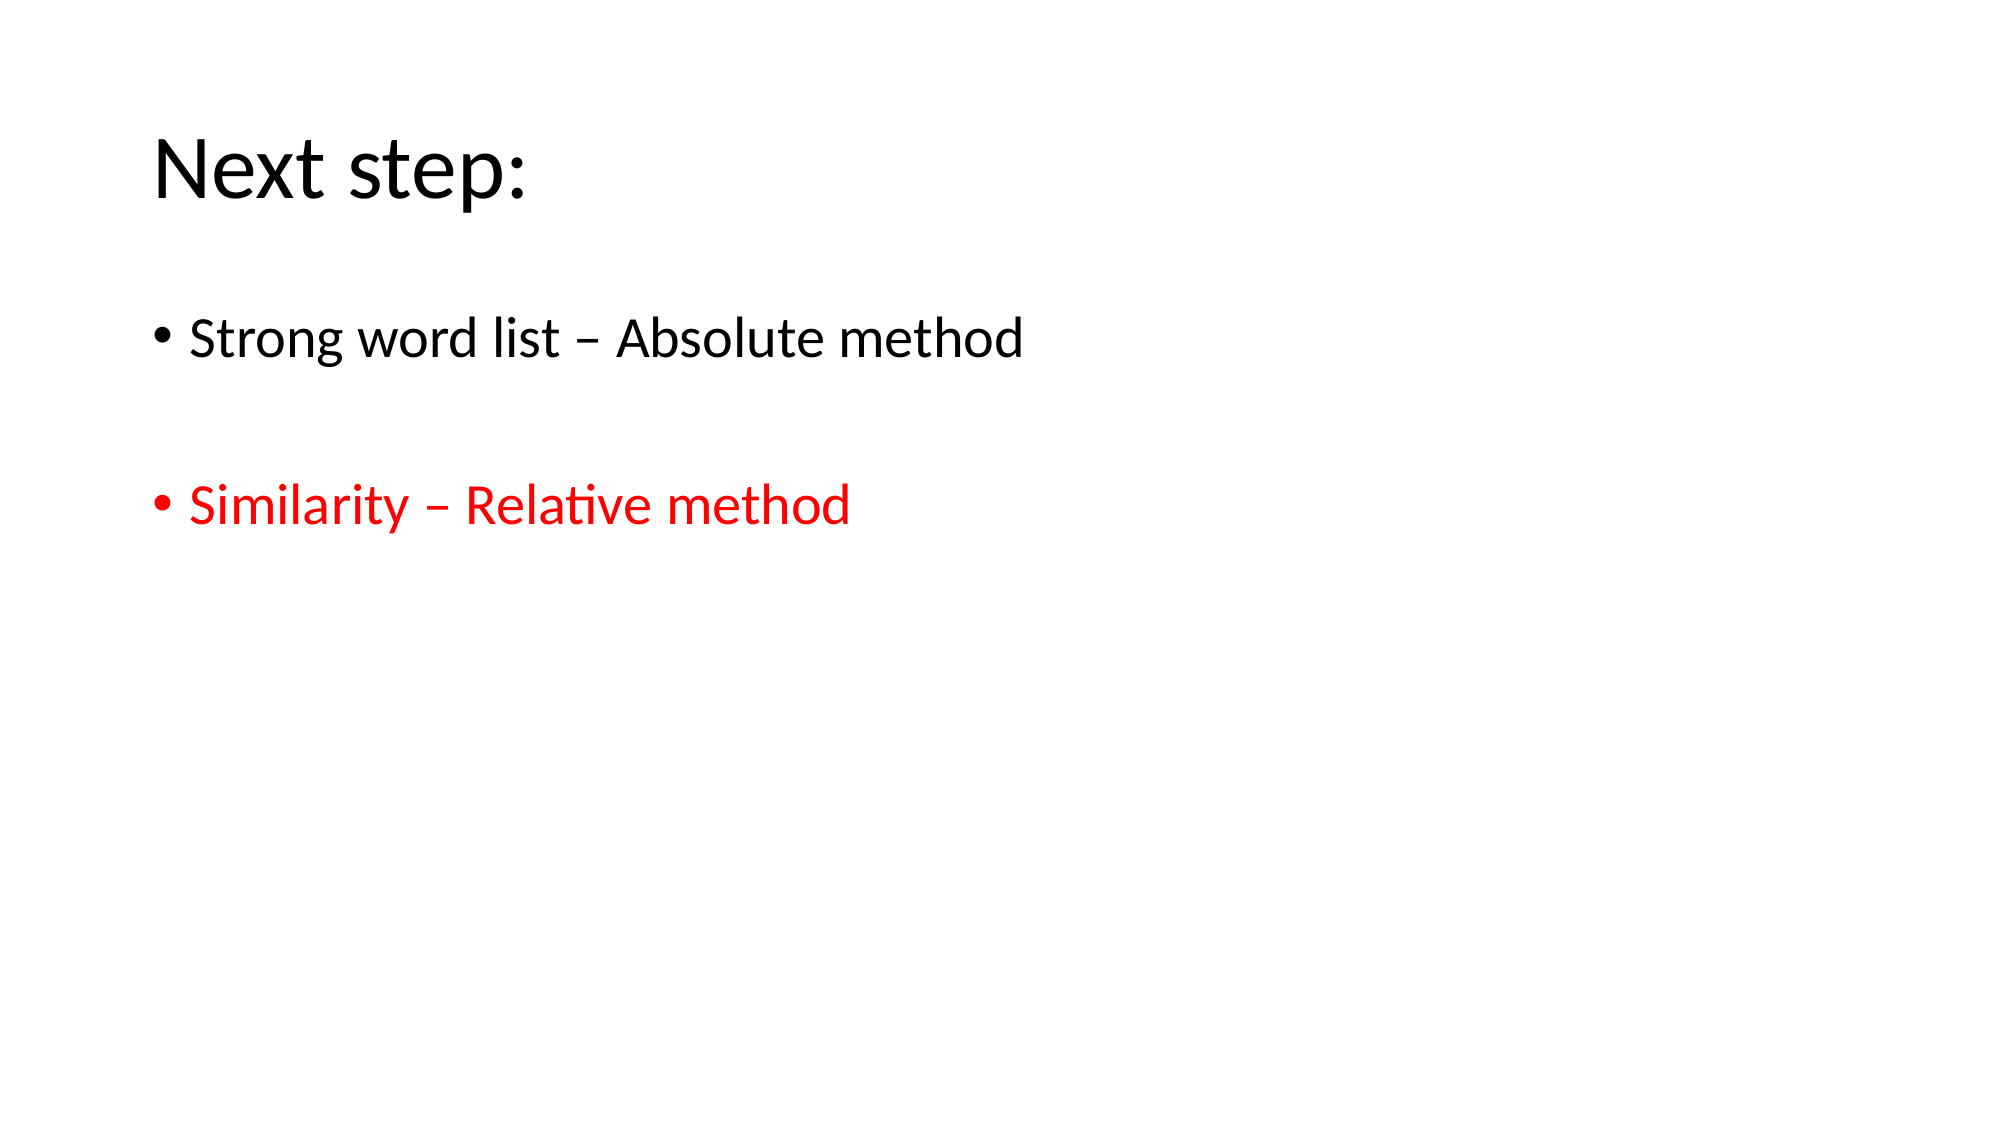

# Next step:
Strong word list – Absolute method

Similarity – Relative method